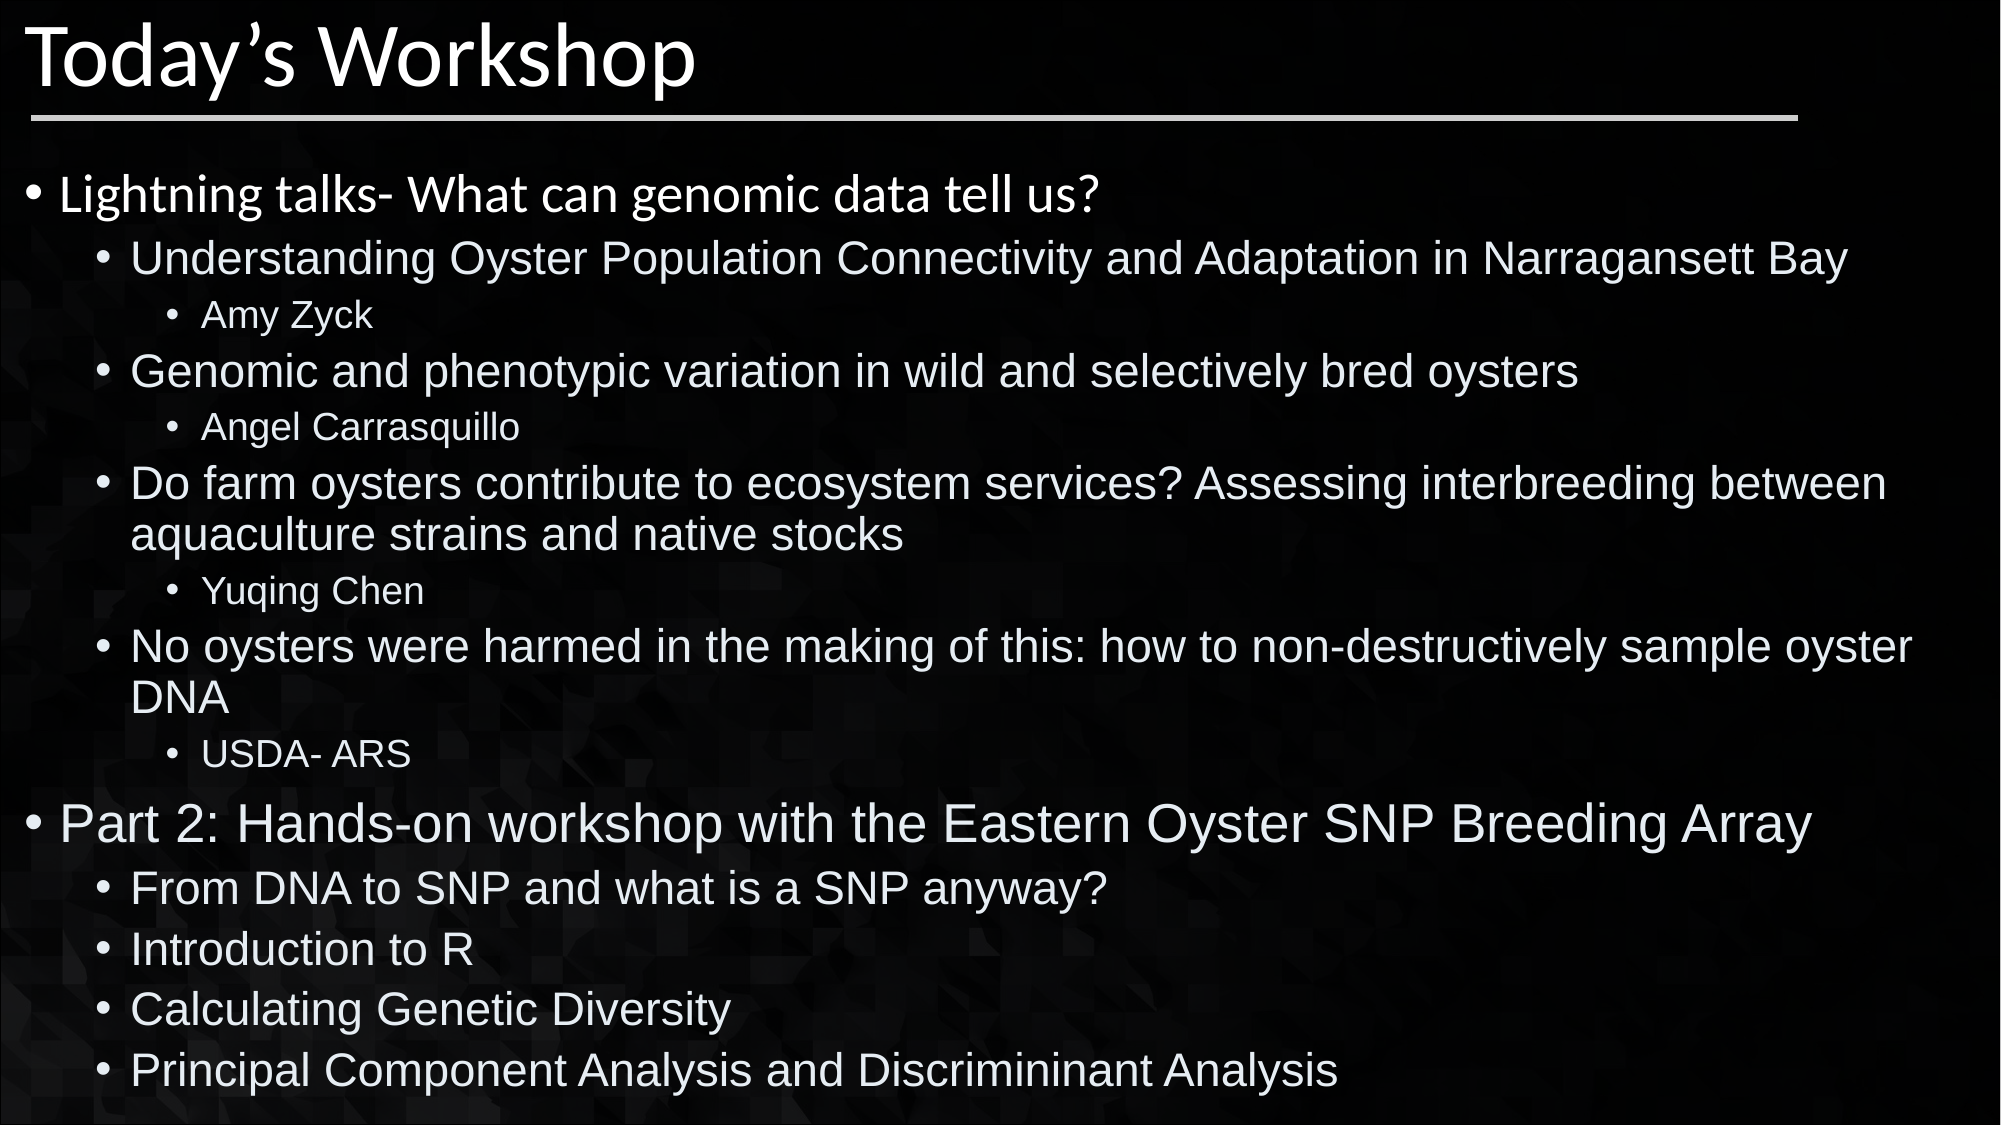

# Today’s Workshop
Lightning talks- What can genomic data tell us?
Understanding Oyster Population Connectivity and Adaptation in Narragansett Bay
Amy Zyck
Genomic and phenotypic variation in wild and selectively bred oysters
Angel Carrasquillo
Do farm oysters contribute to ecosystem services? Assessing interbreeding between aquaculture strains and native stocks
Yuqing Chen
No oysters were harmed in the making of this: how to non-destructively sample oyster DNA
USDA- ARS
Part 2: Hands-on workshop with the Eastern Oyster SNP Breeding Array
From DNA to SNP and what is a SNP anyway?
Introduction to R
Calculating Genetic Diversity
Principal Component Analysis and Discrimininant Analysis